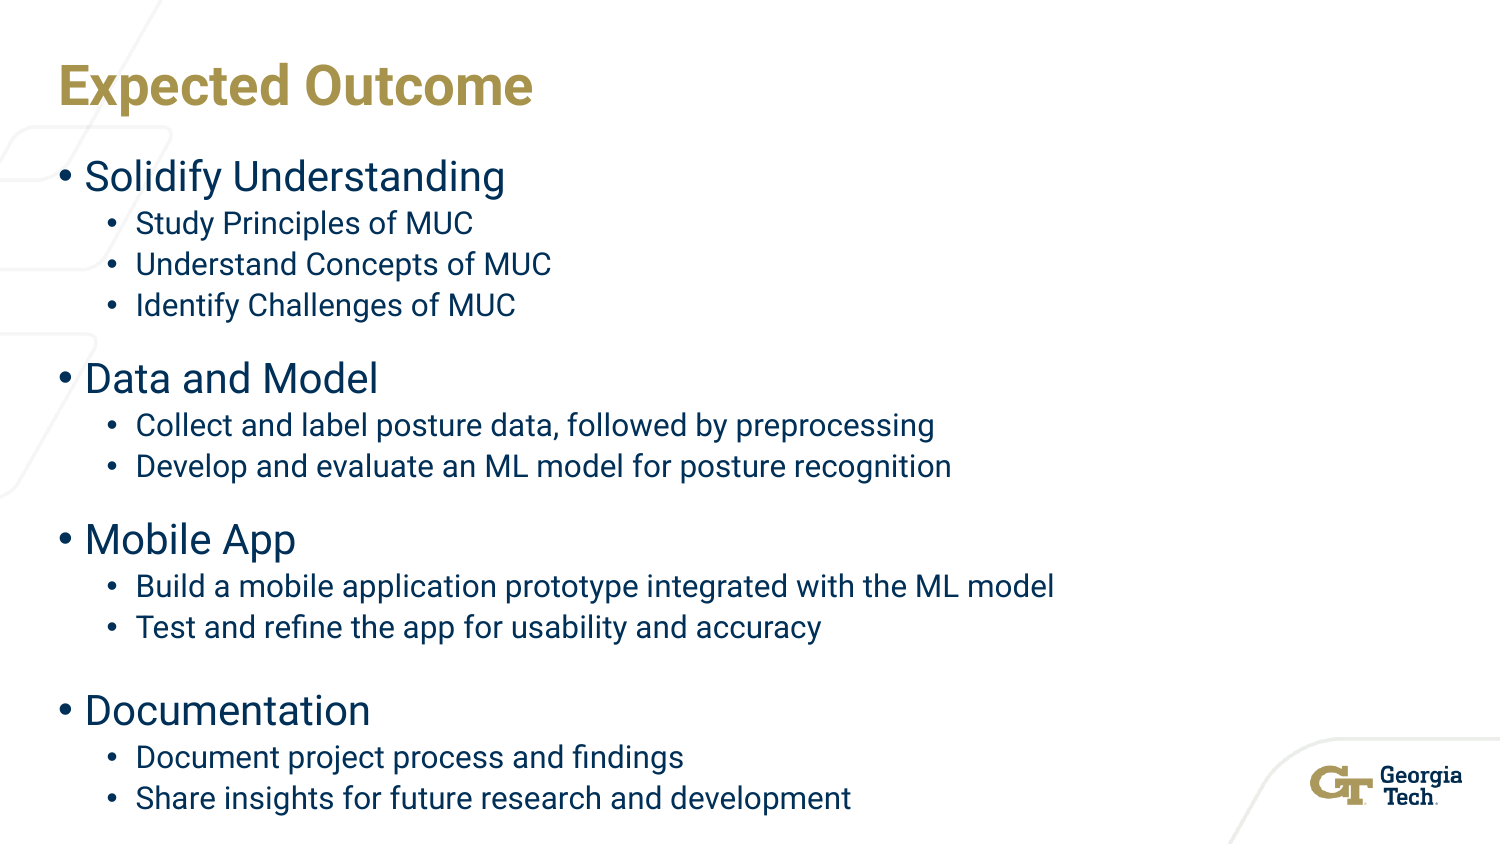

# Expected Outcome
Solidify Understanding
Study Principles of MUC
Understand Concepts of MUC
Identify Challenges of MUC
Data and Model
Collect and label posture data, followed by preprocessing
Develop and evaluate an ML model for posture recognition
Mobile App
Build a mobile application prototype integrated with the ML model
Test and refine the app for usability and accuracy
Documentation
Document project process and findings
Share insights for future research and development